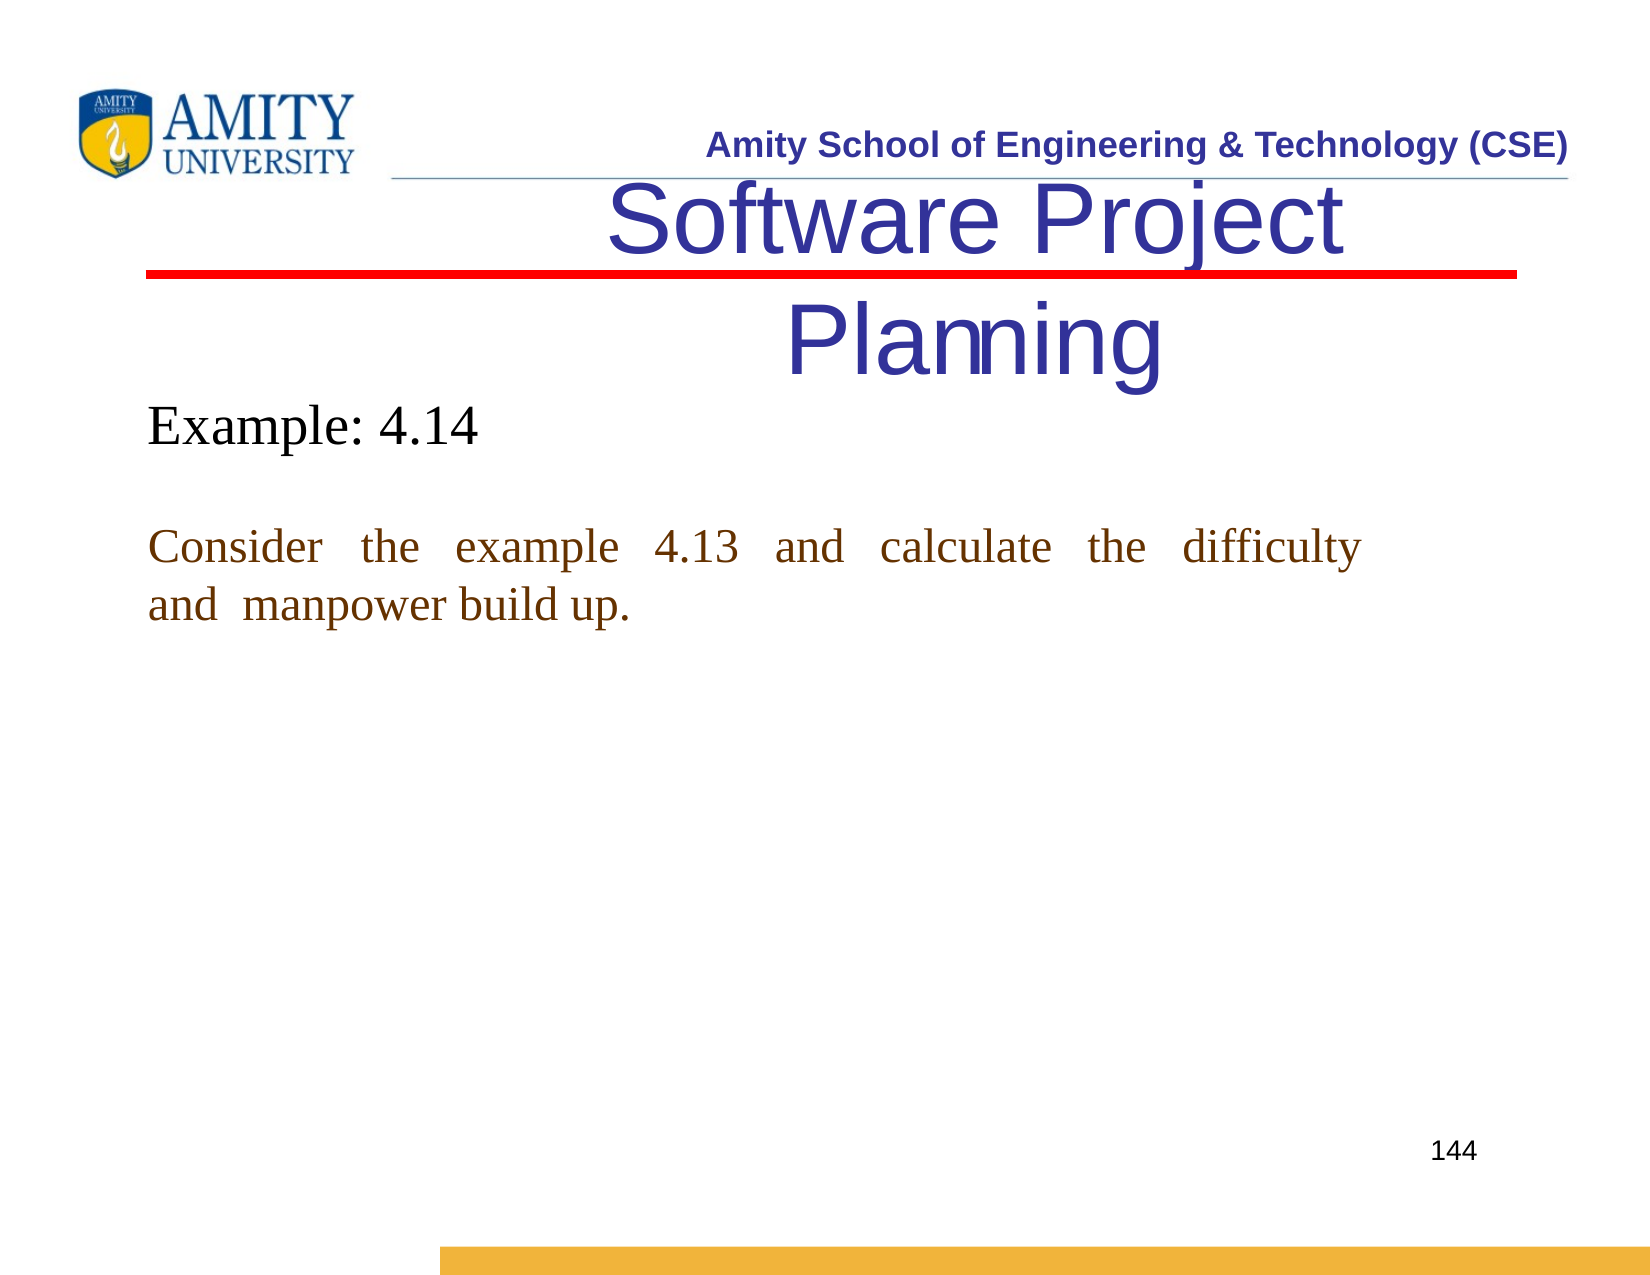

# Software Project Planning

Example: 4.14

Consider	the	example	4.13	and	calculate	the	difficulty	and  manpower build up.
144
Software Engineering (3rd ed.), By K.K Aggarwal & Yogesh Singh, Copyright © New Age International Publishers, 2007